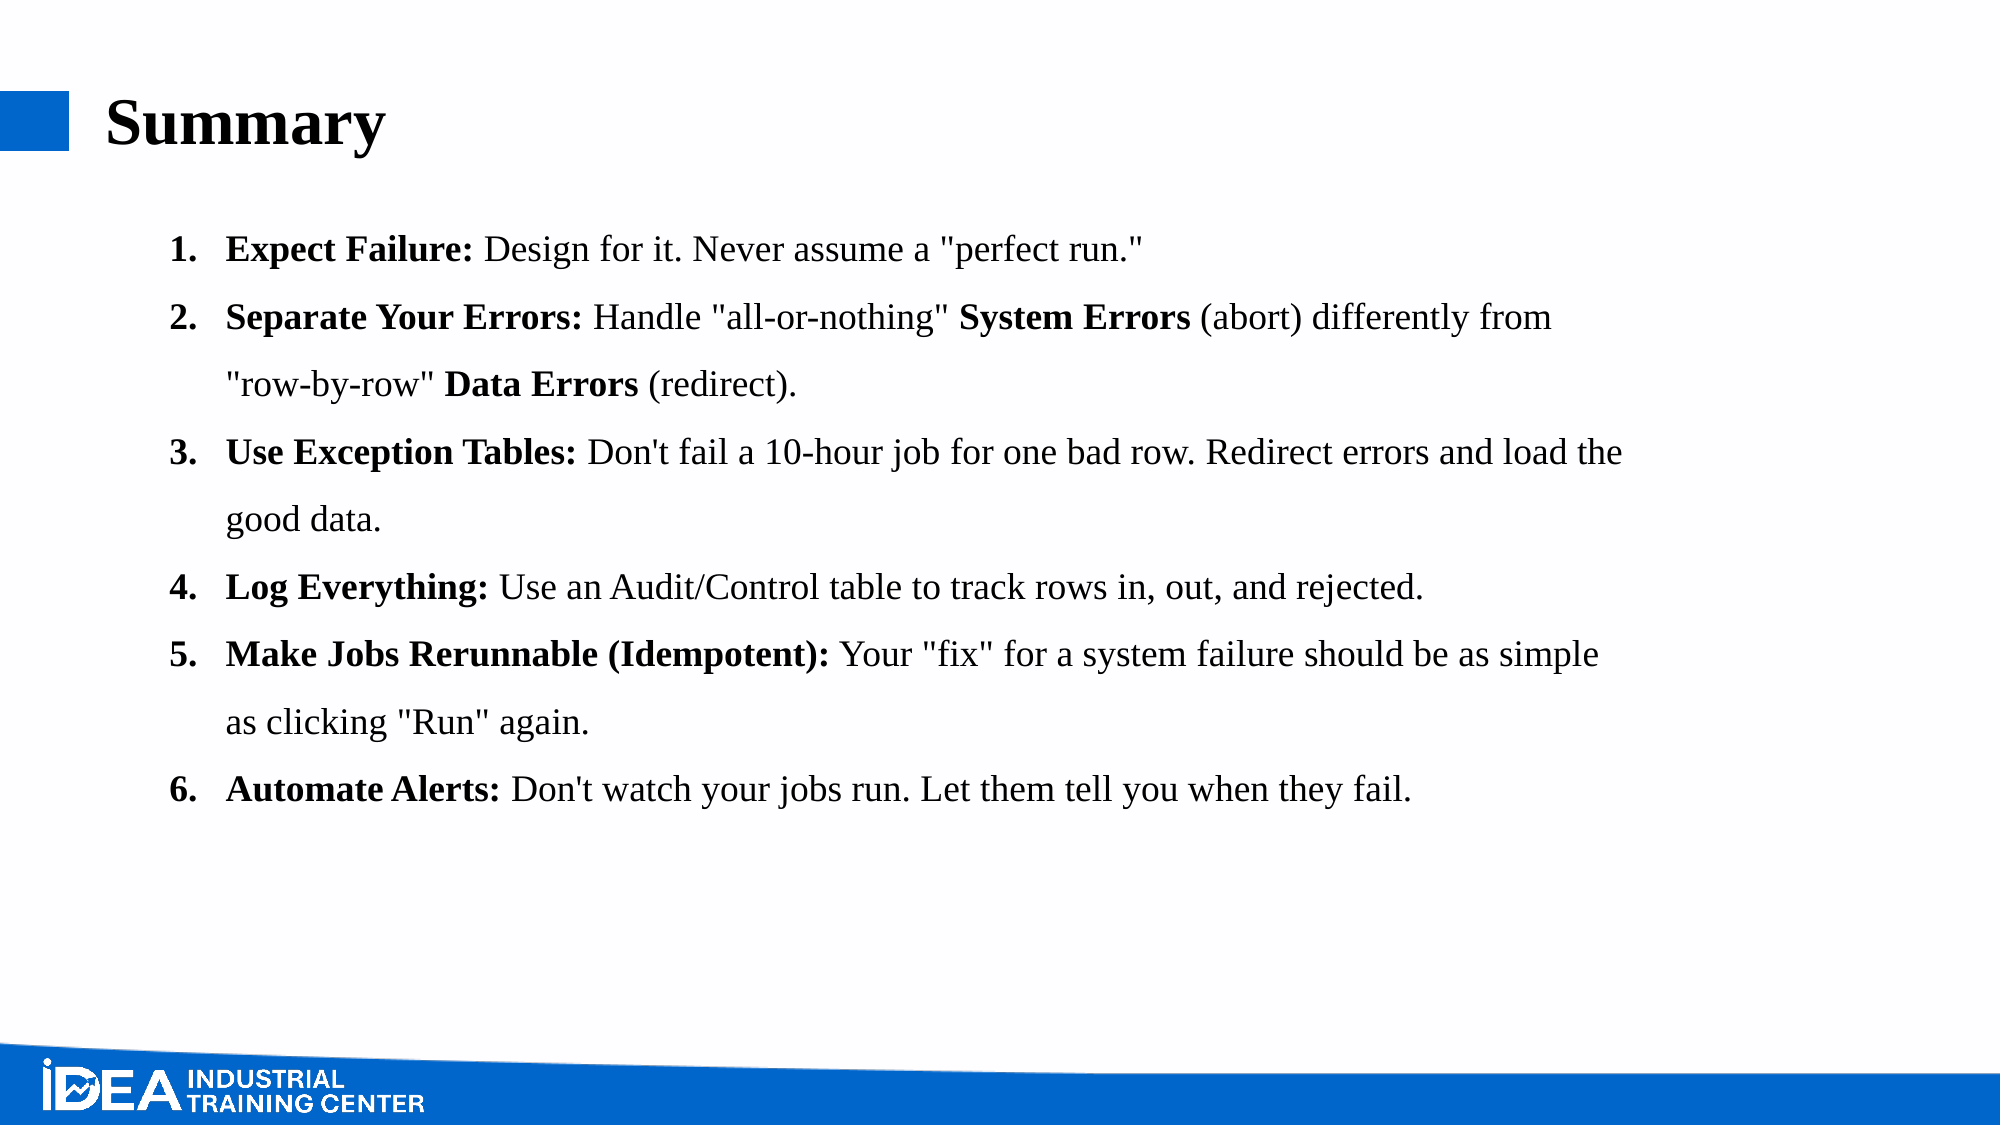

# Summary
Expect Failure: Design for it. Never assume a "perfect run."
Separate Your Errors: Handle "all-or-nothing" System Errors (abort) differently from "row-by-row" Data Errors (redirect).
Use Exception Tables: Don't fail a 10-hour job for one bad row. Redirect errors and load the good data.
Log Everything: Use an Audit/Control table to track rows in, out, and rejected.
Make Jobs Rerunnable (Idempotent): Your "fix" for a system failure should be as simple as clicking "Run" again.
Automate Alerts: Don't watch your jobs run. Let them tell you when they fail.